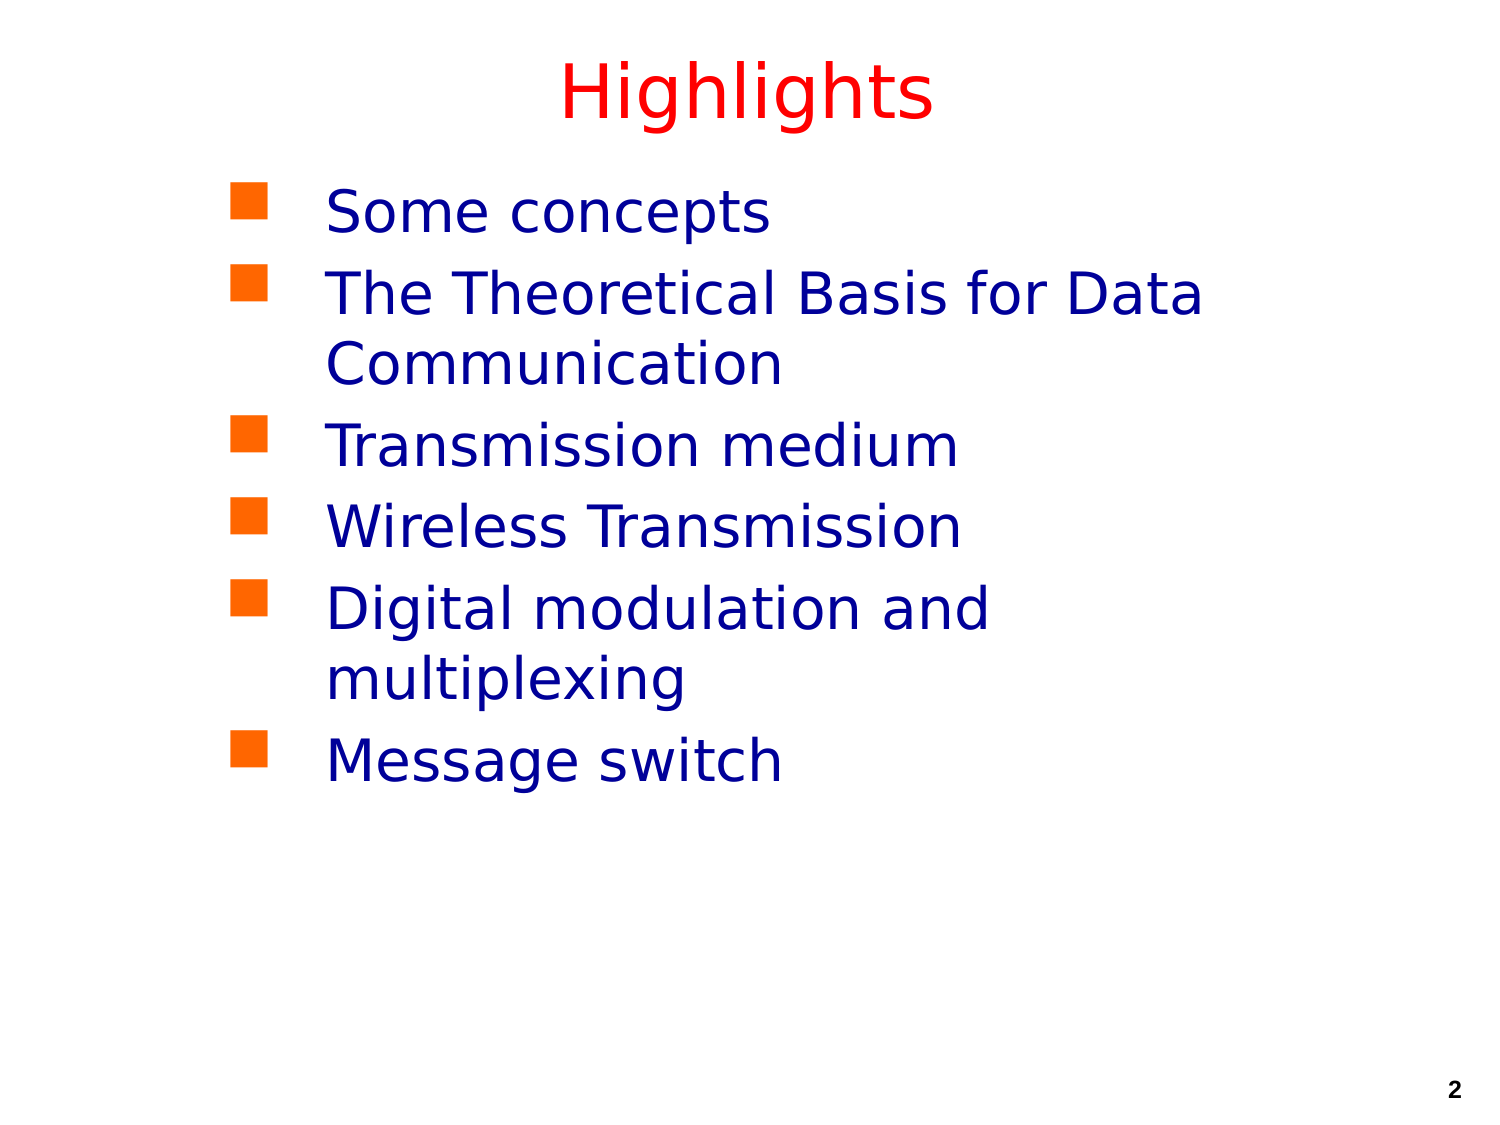

# Highlights
Some concepts
The Theoretical Basis for Data Communication
Transmission medium
Wireless Transmission
Digital modulation and multiplexing
Message switch